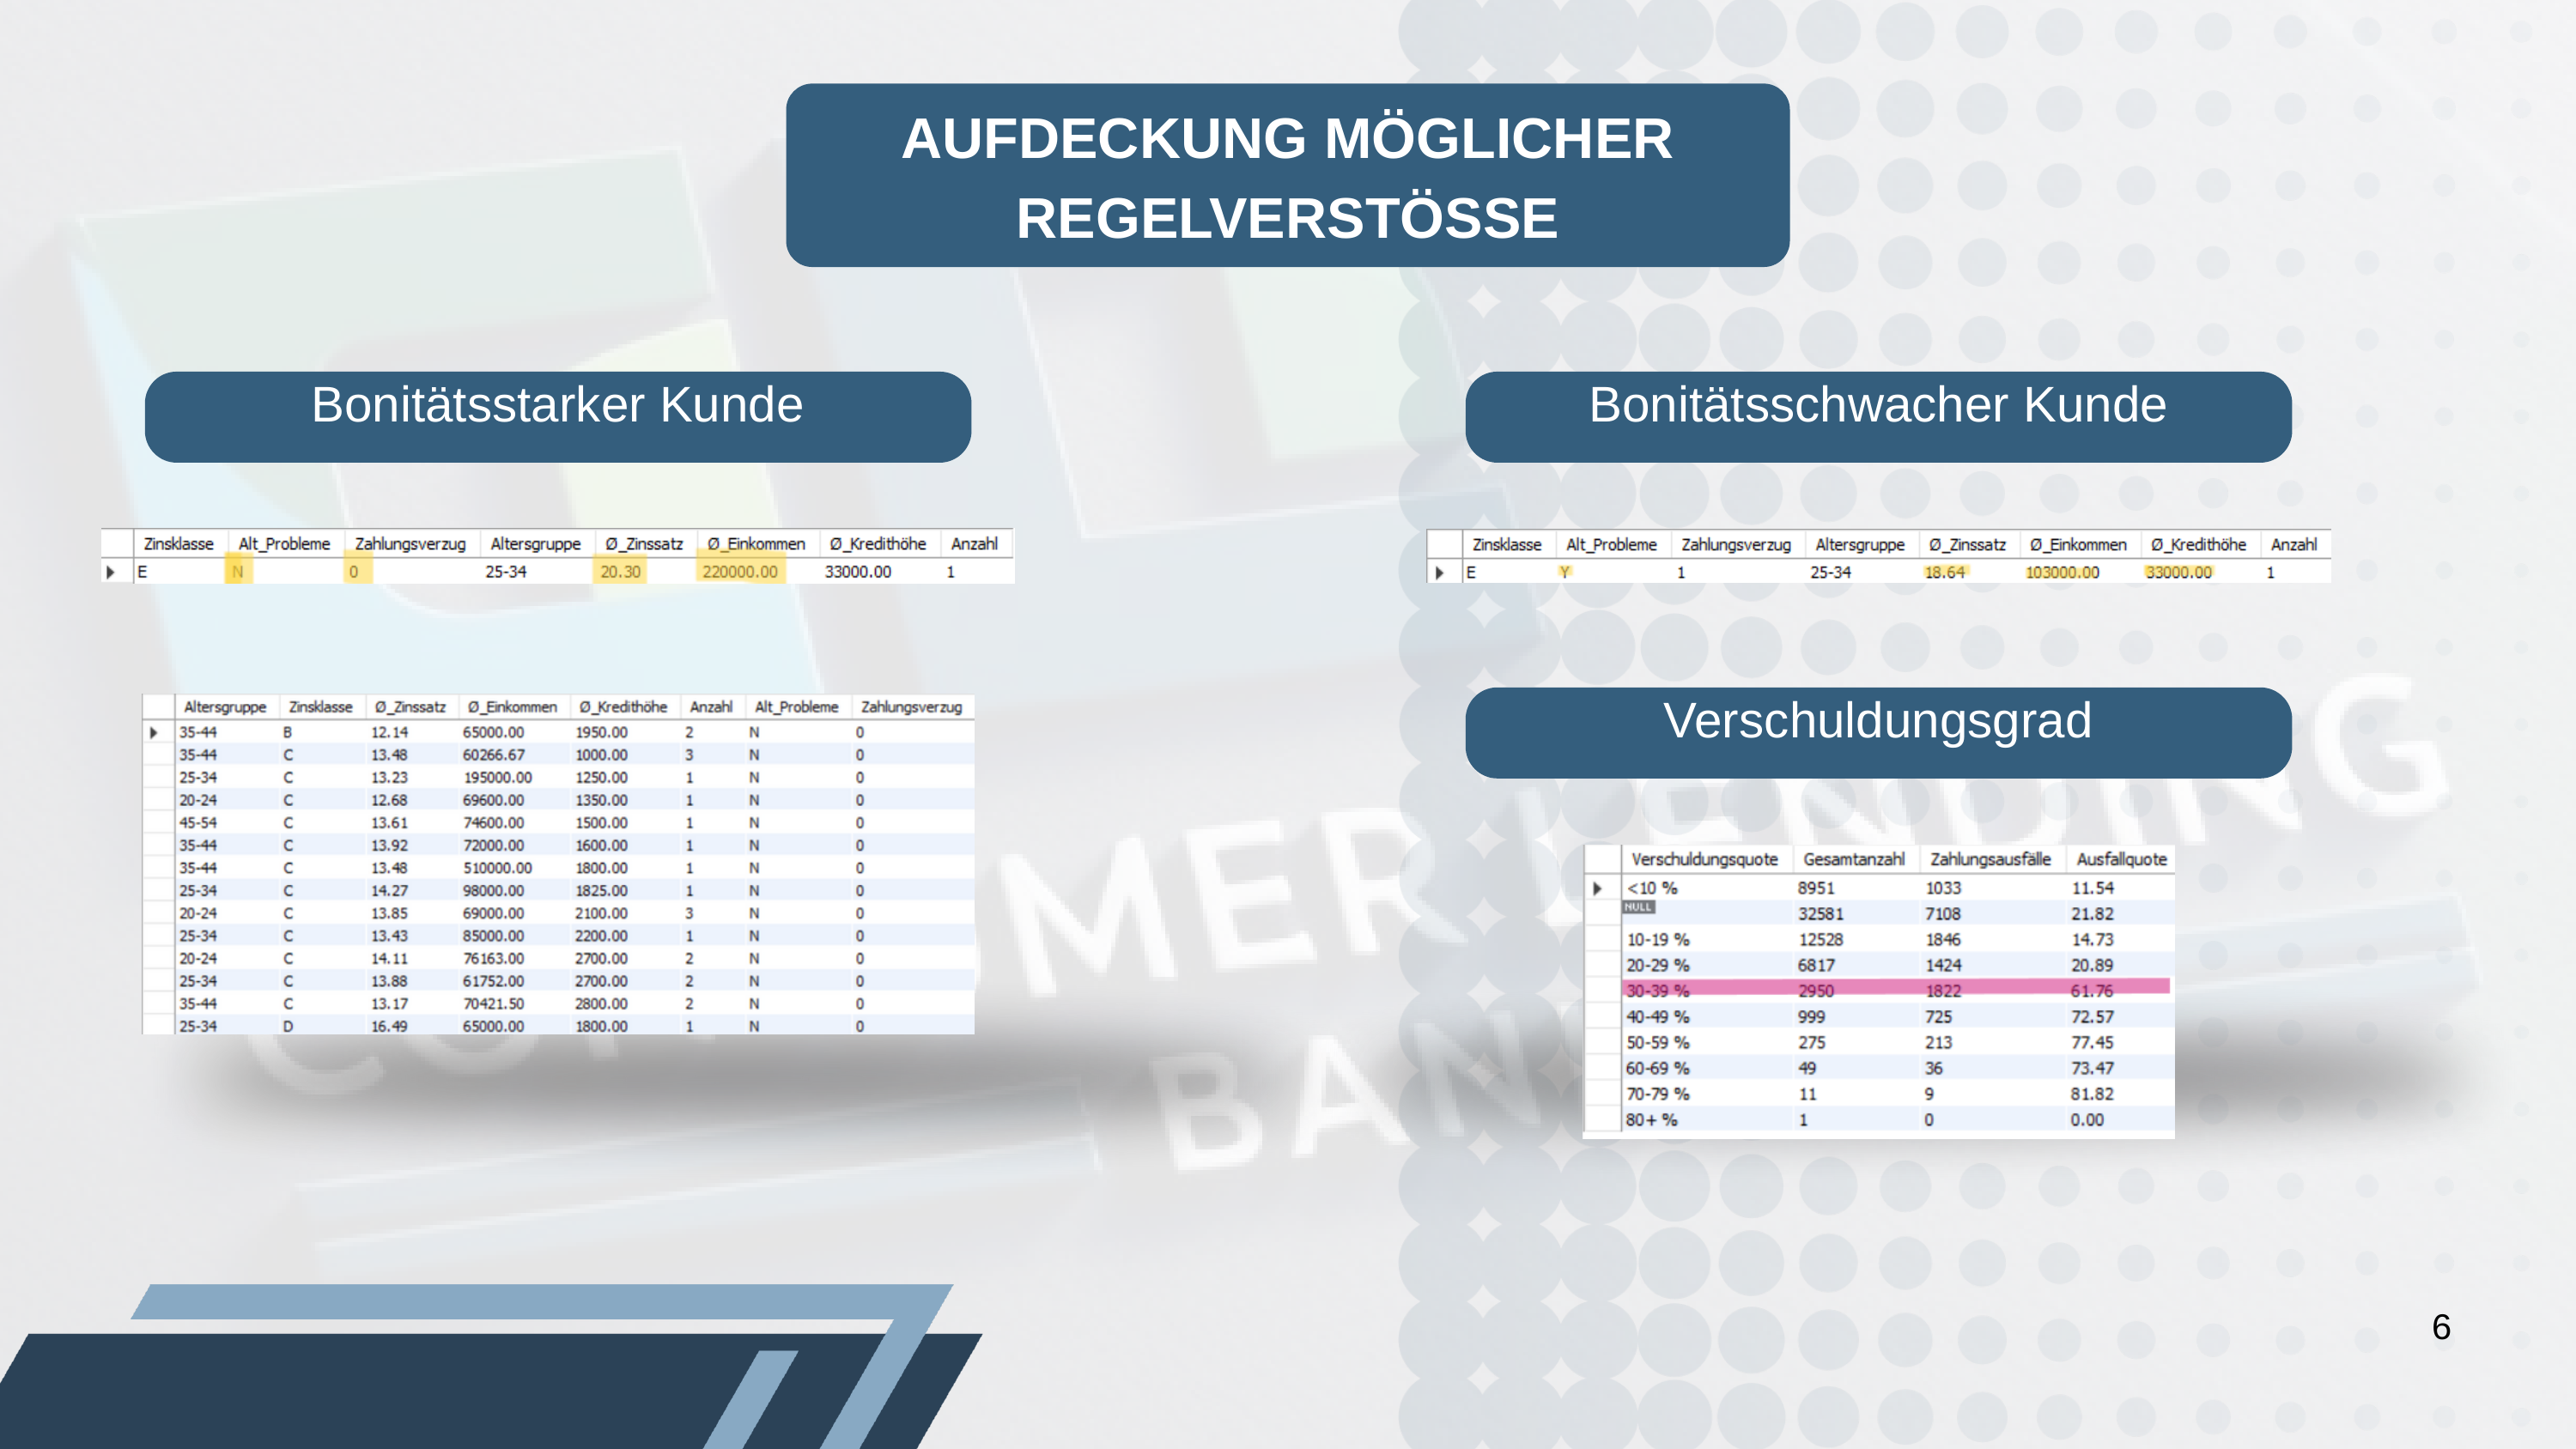

AUFDECKUNG MÖGLICHER REGELVERSTÖSSE

Bonitätsstarker Kunde

Bonitätsschwacher Kunde

Verschuldungsgrad

6